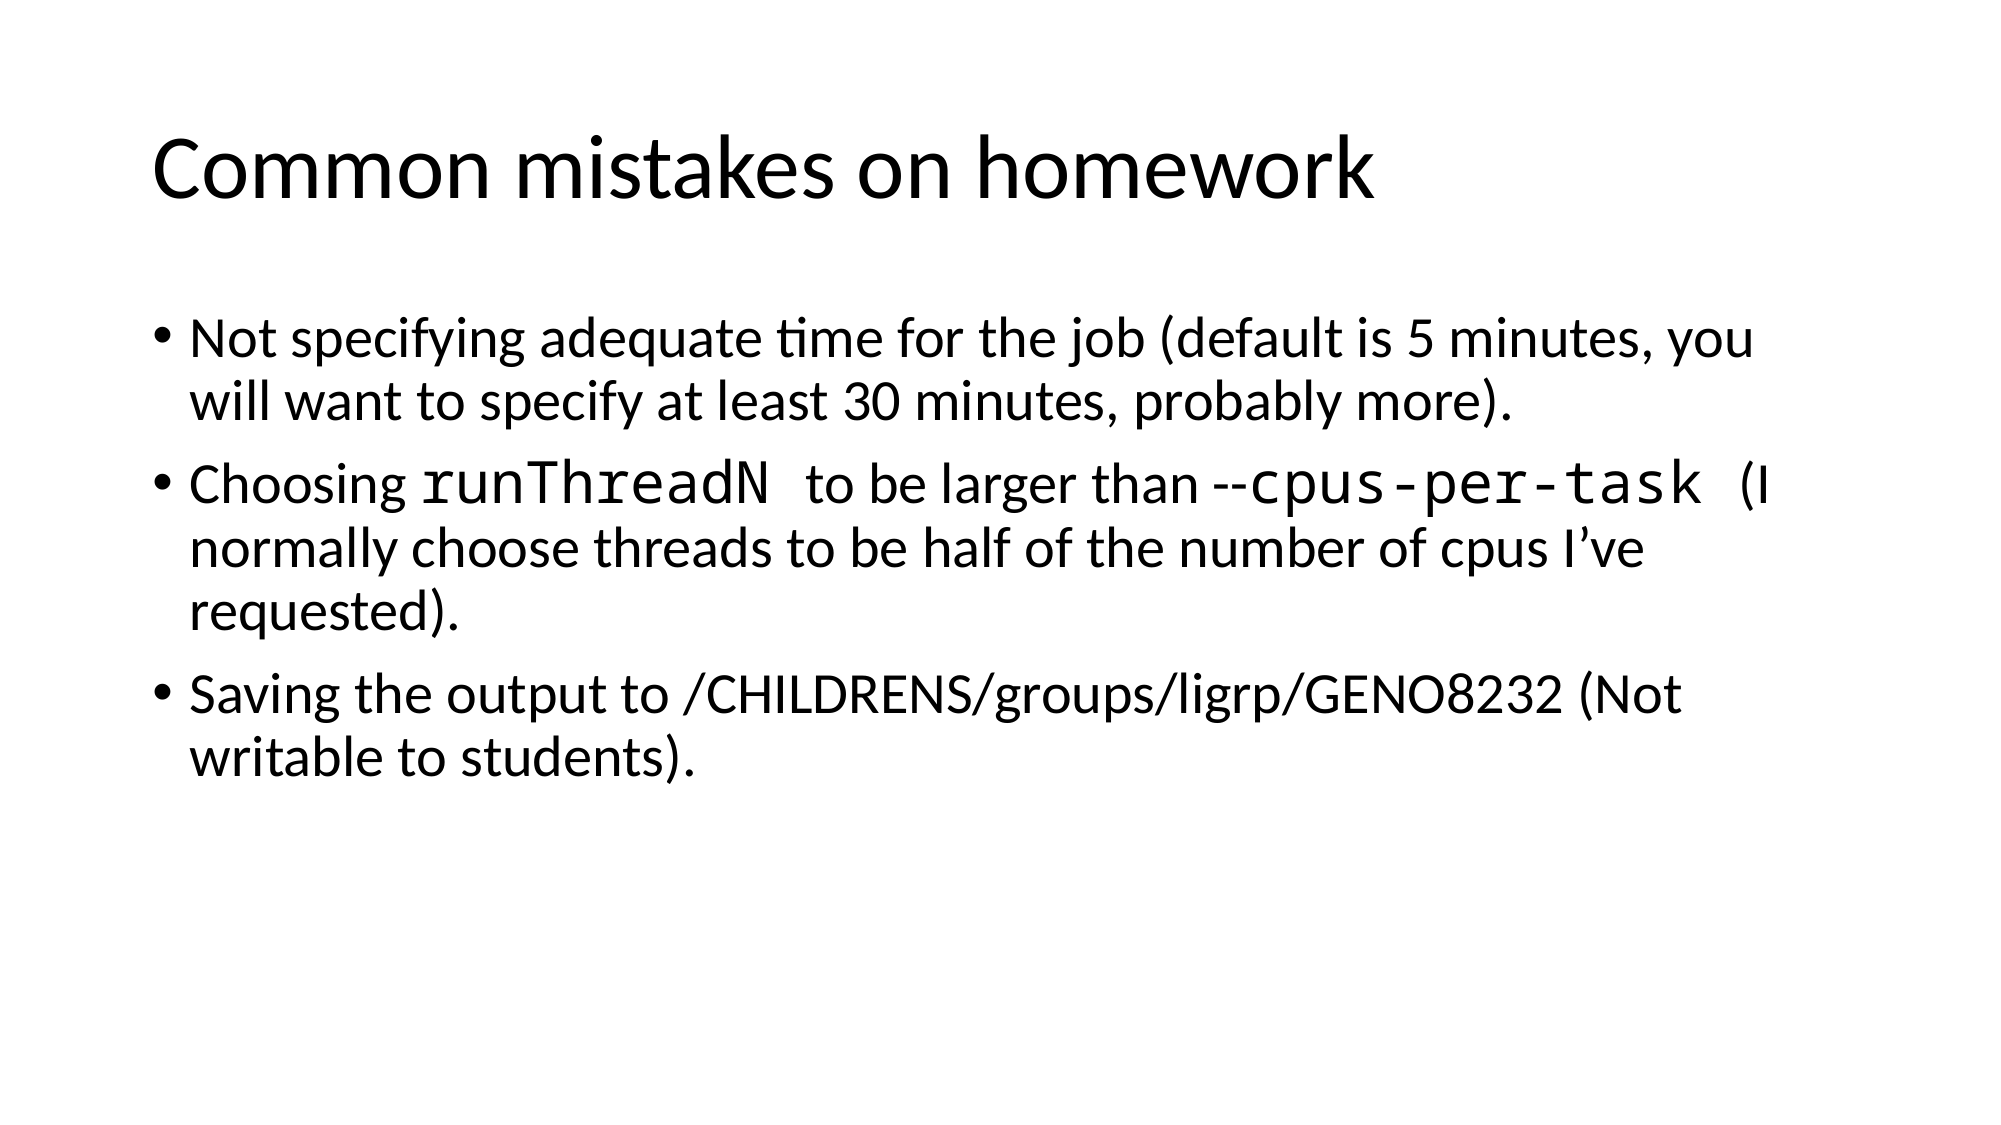

# Common mistakes on homework
Not specifying adequate time for the job (default is 5 minutes, you will want to specify at least 30 minutes, probably more).
Choosing runThreadN to be larger than --cpus-per-task (I normally choose threads to be half of the number of cpus I’ve requested).
Saving the output to /CHILDRENS/groups/ligrp/GENO8232 (Not writable to students).